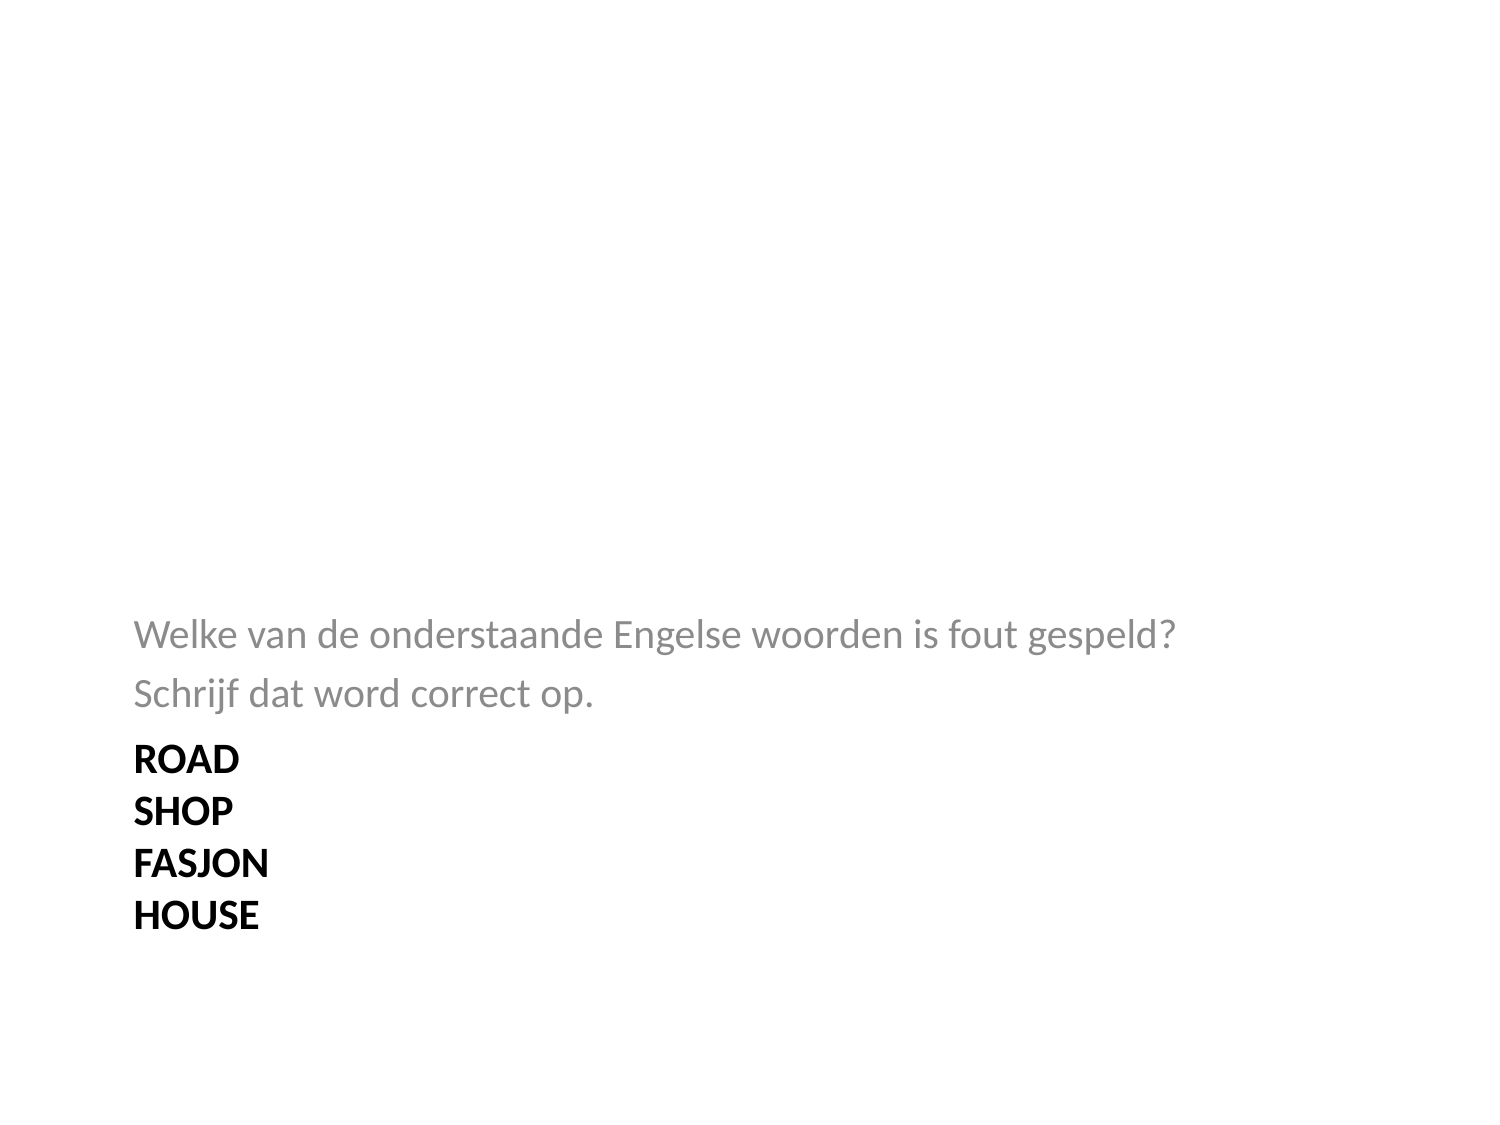

Welke van de onderstaande Engelse woorden is fout gespeld?
Schrijf dat word correct op.
# Road shop fasjon house